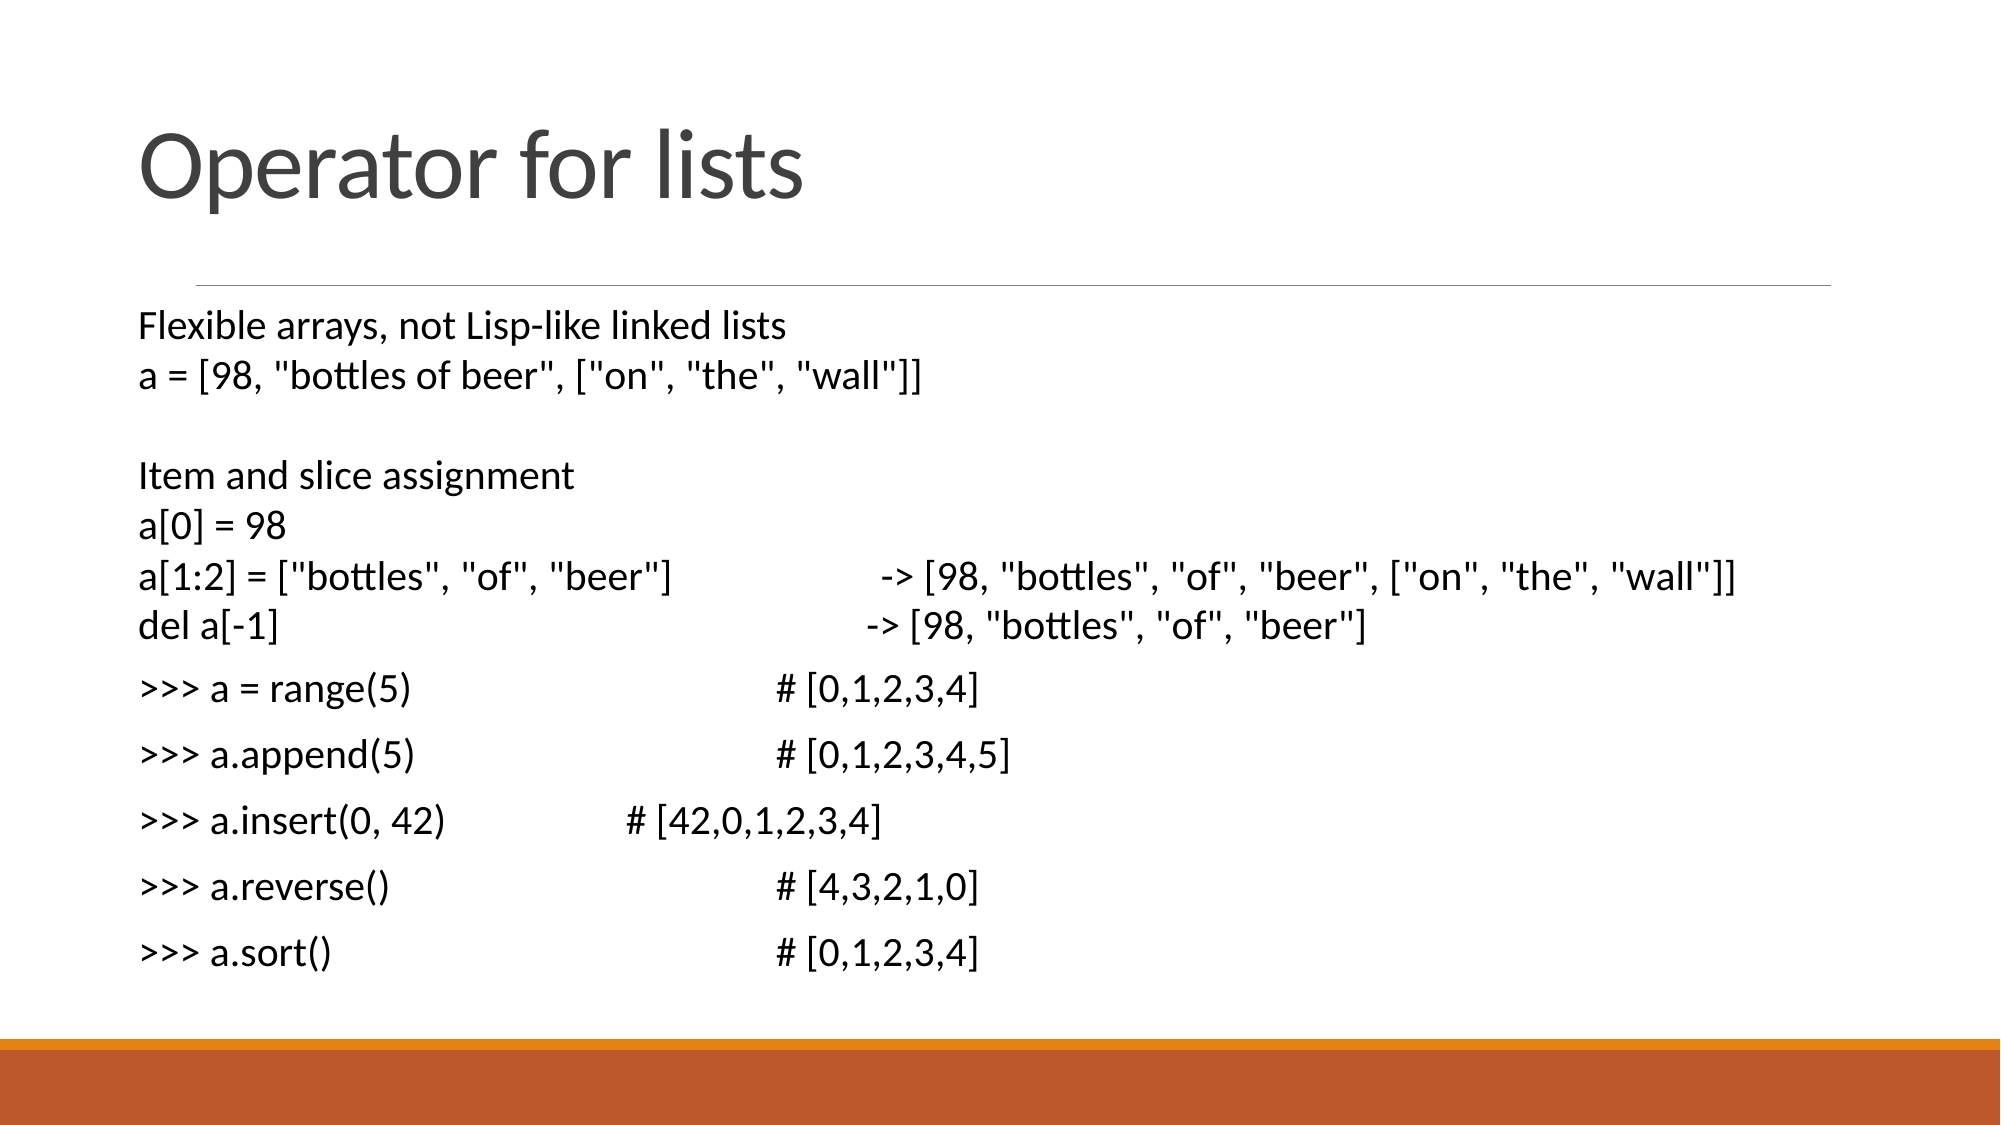

# Operator for lists
Flexible arrays, not Lisp-like linked lists
a = [98, "bottles of beer", ["on", "the", "wall"]]

Item and slice assignment
a[0] = 98
a[1:2] = ["bottles", "of", "beer"]                      -> [98, "bottles", "of", "beer", ["on", "the", "wall"]]
del a[-1]	                                                             -> [98, "bottles", "of", "beer"]
>>> a = range(5)			# [0,1,2,3,4]
>>> a.append(5)			# [0,1,2,3,4,5]
>>> a.insert(0, 42)		# [42,0,1,2,3,4]
>>> a.reverse()			# [4,3,2,1,0]
>>> a.sort()			# [0,1,2,3,4]